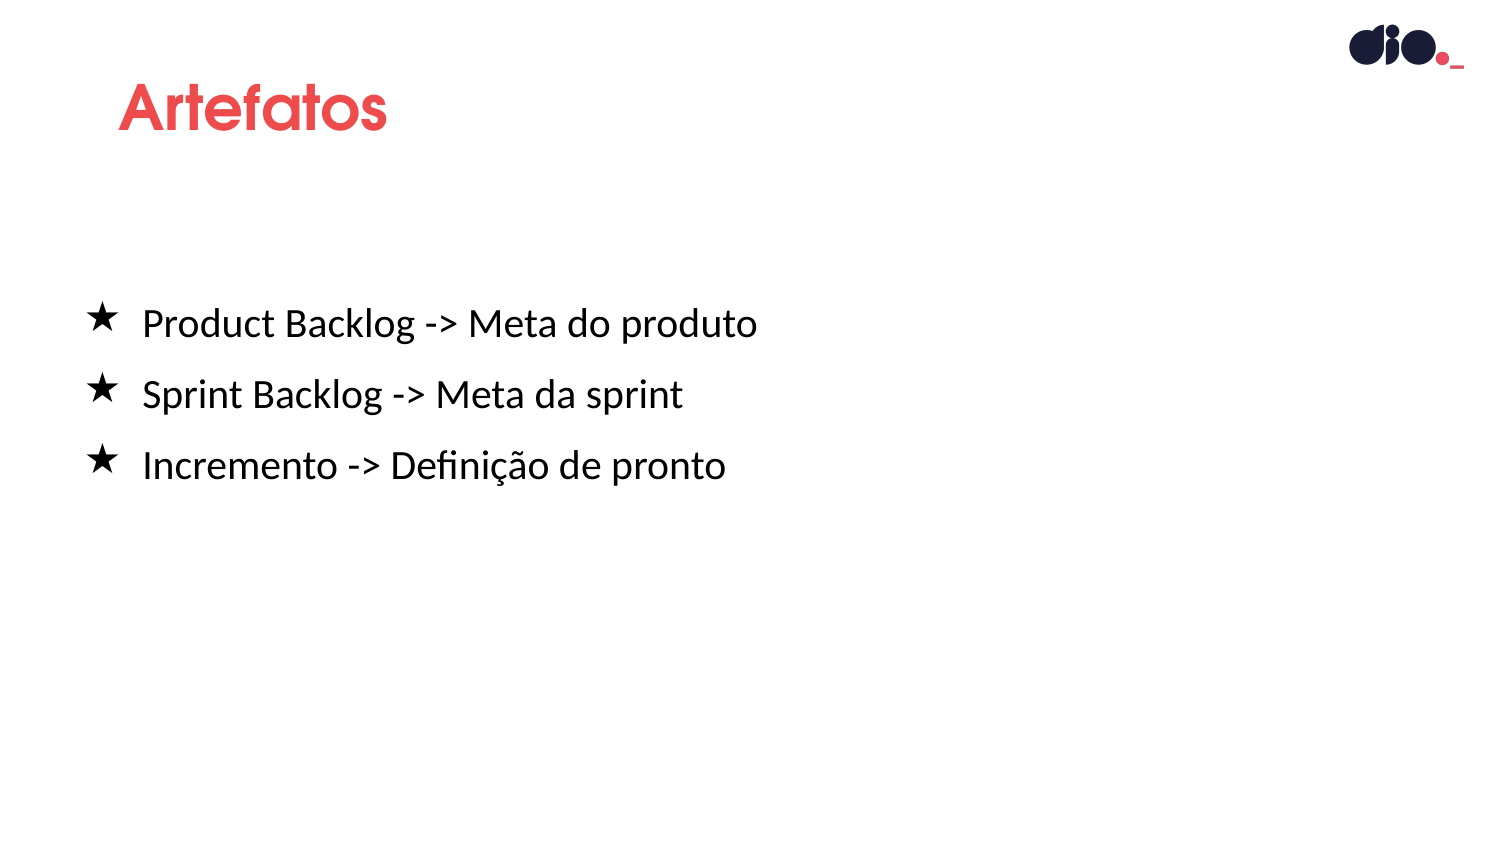

Artefatos

Product Backlog -> Meta do produto
Sprint Backlog -> Meta da sprint
Incremento -> Definição de pronto